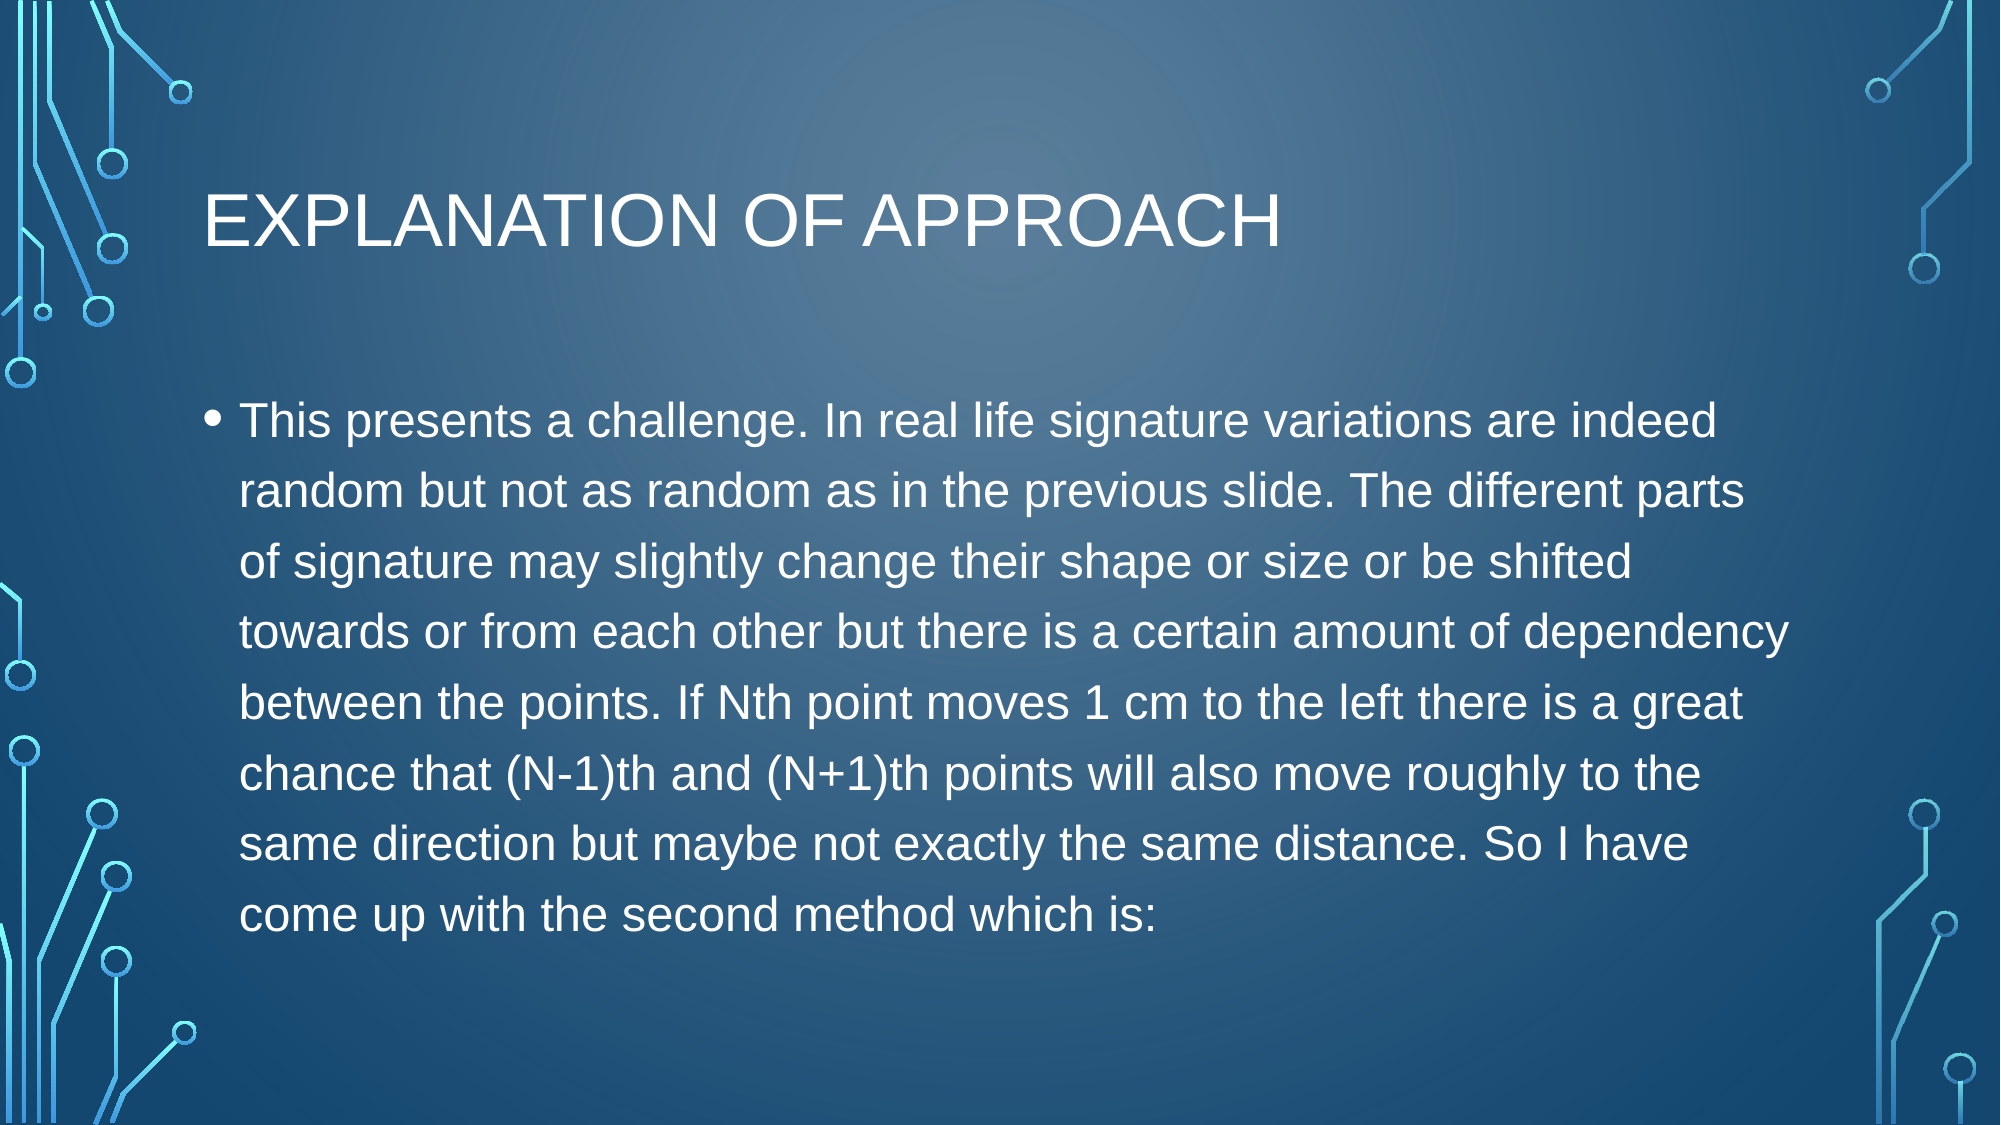

# Explanation of approach
This presents a challenge. In real life signature variations are indeed random but not as random as in the previous slide. The different parts of signature may slightly change their shape or size or be shifted towards or from each other but there is a certain amount of dependency between the points. If Nth point moves 1 cm to the left there is a great chance that (N-1)th and (N+1)th points will also move roughly to the same direction but maybe not exactly the same distance. So I have come up with the second method which is: